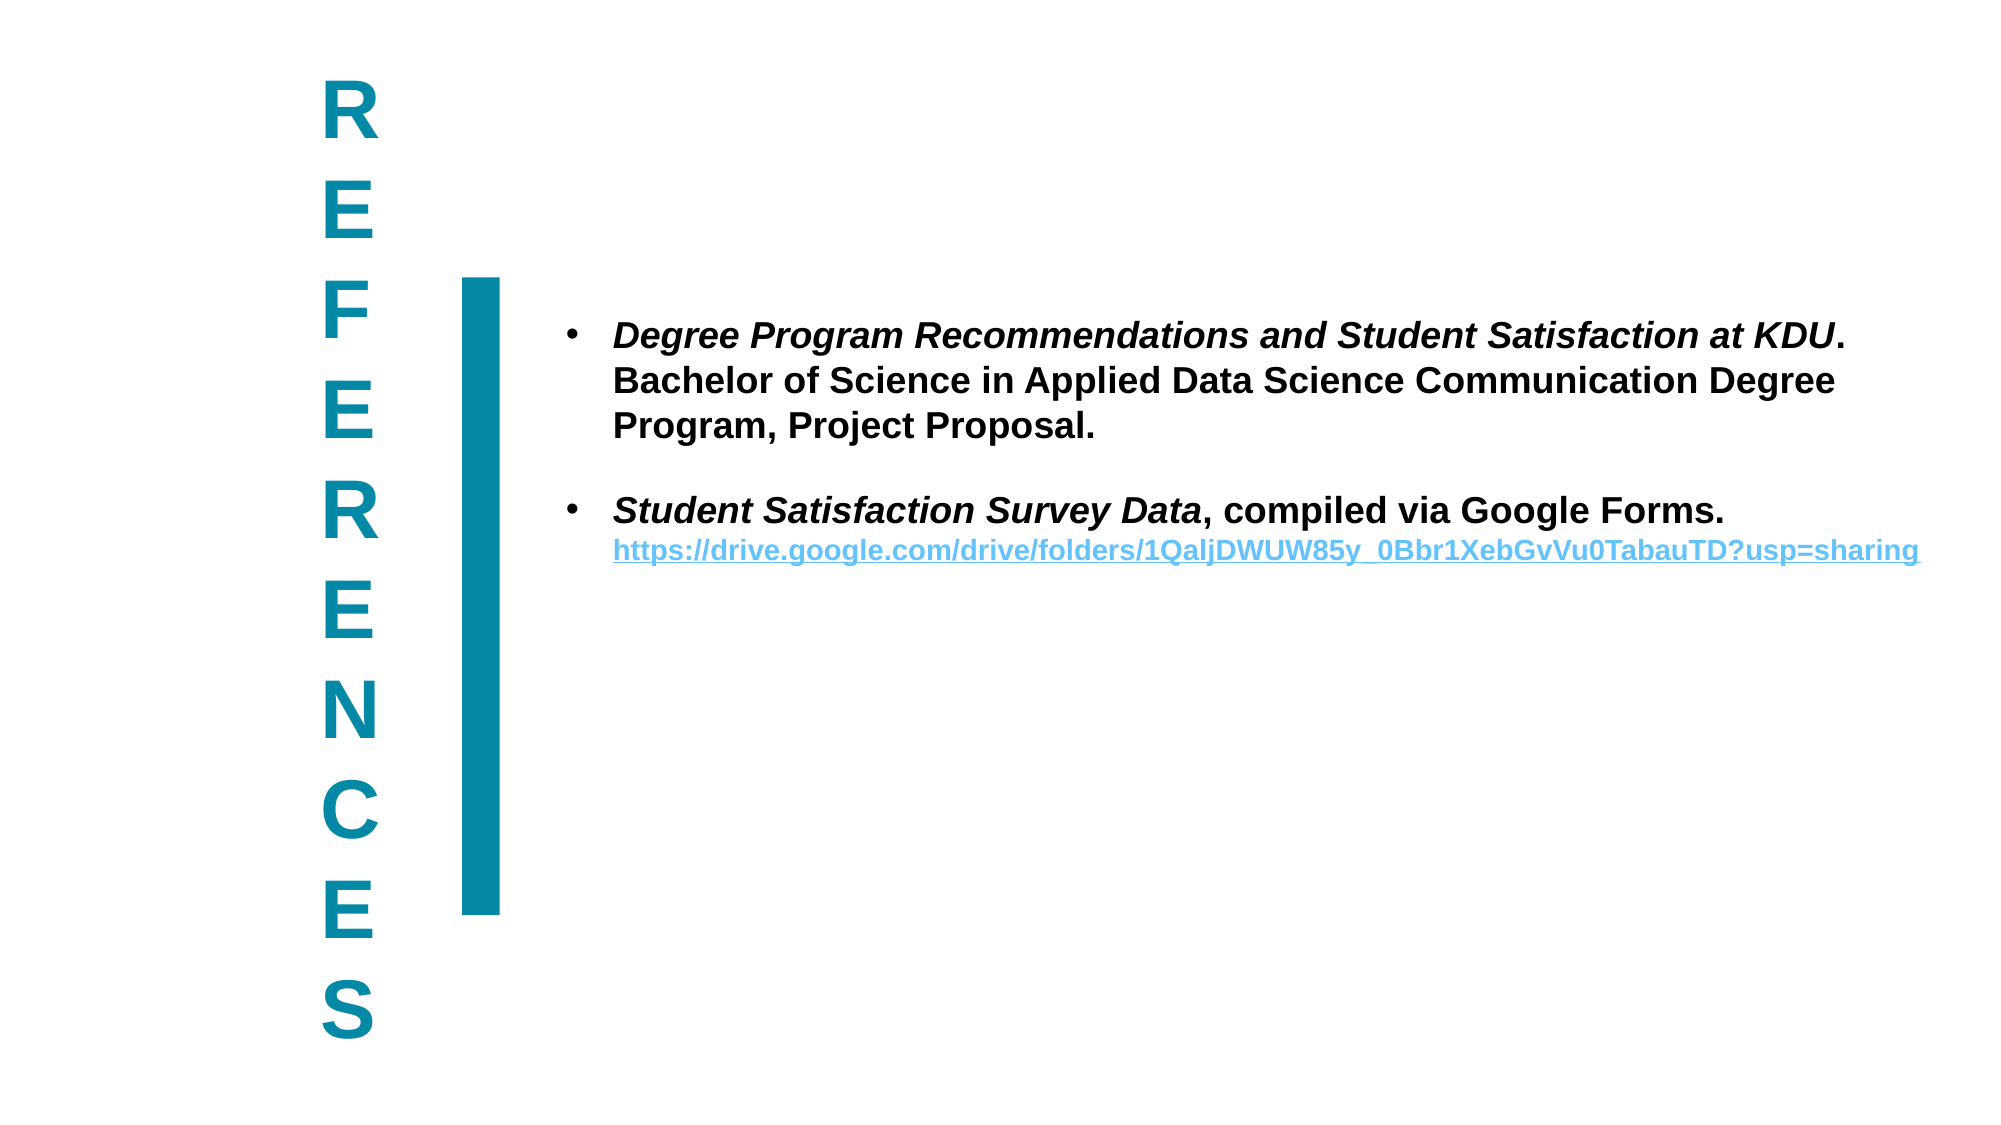

R
E
F
E
R
E
N
C
E
S
Degree Program Recommendations and Student Satisfaction at KDU. Bachelor of Science in Applied Data Science Communication Degree Program, Project Proposal.

Student Satisfaction Survey Data, compiled via Google Forms. https://drive.google.com/drive/folders/1QaljDWUW85y_0Bbr1XebGvVu0TabauTD?usp=sharing

Pitch deck title
35